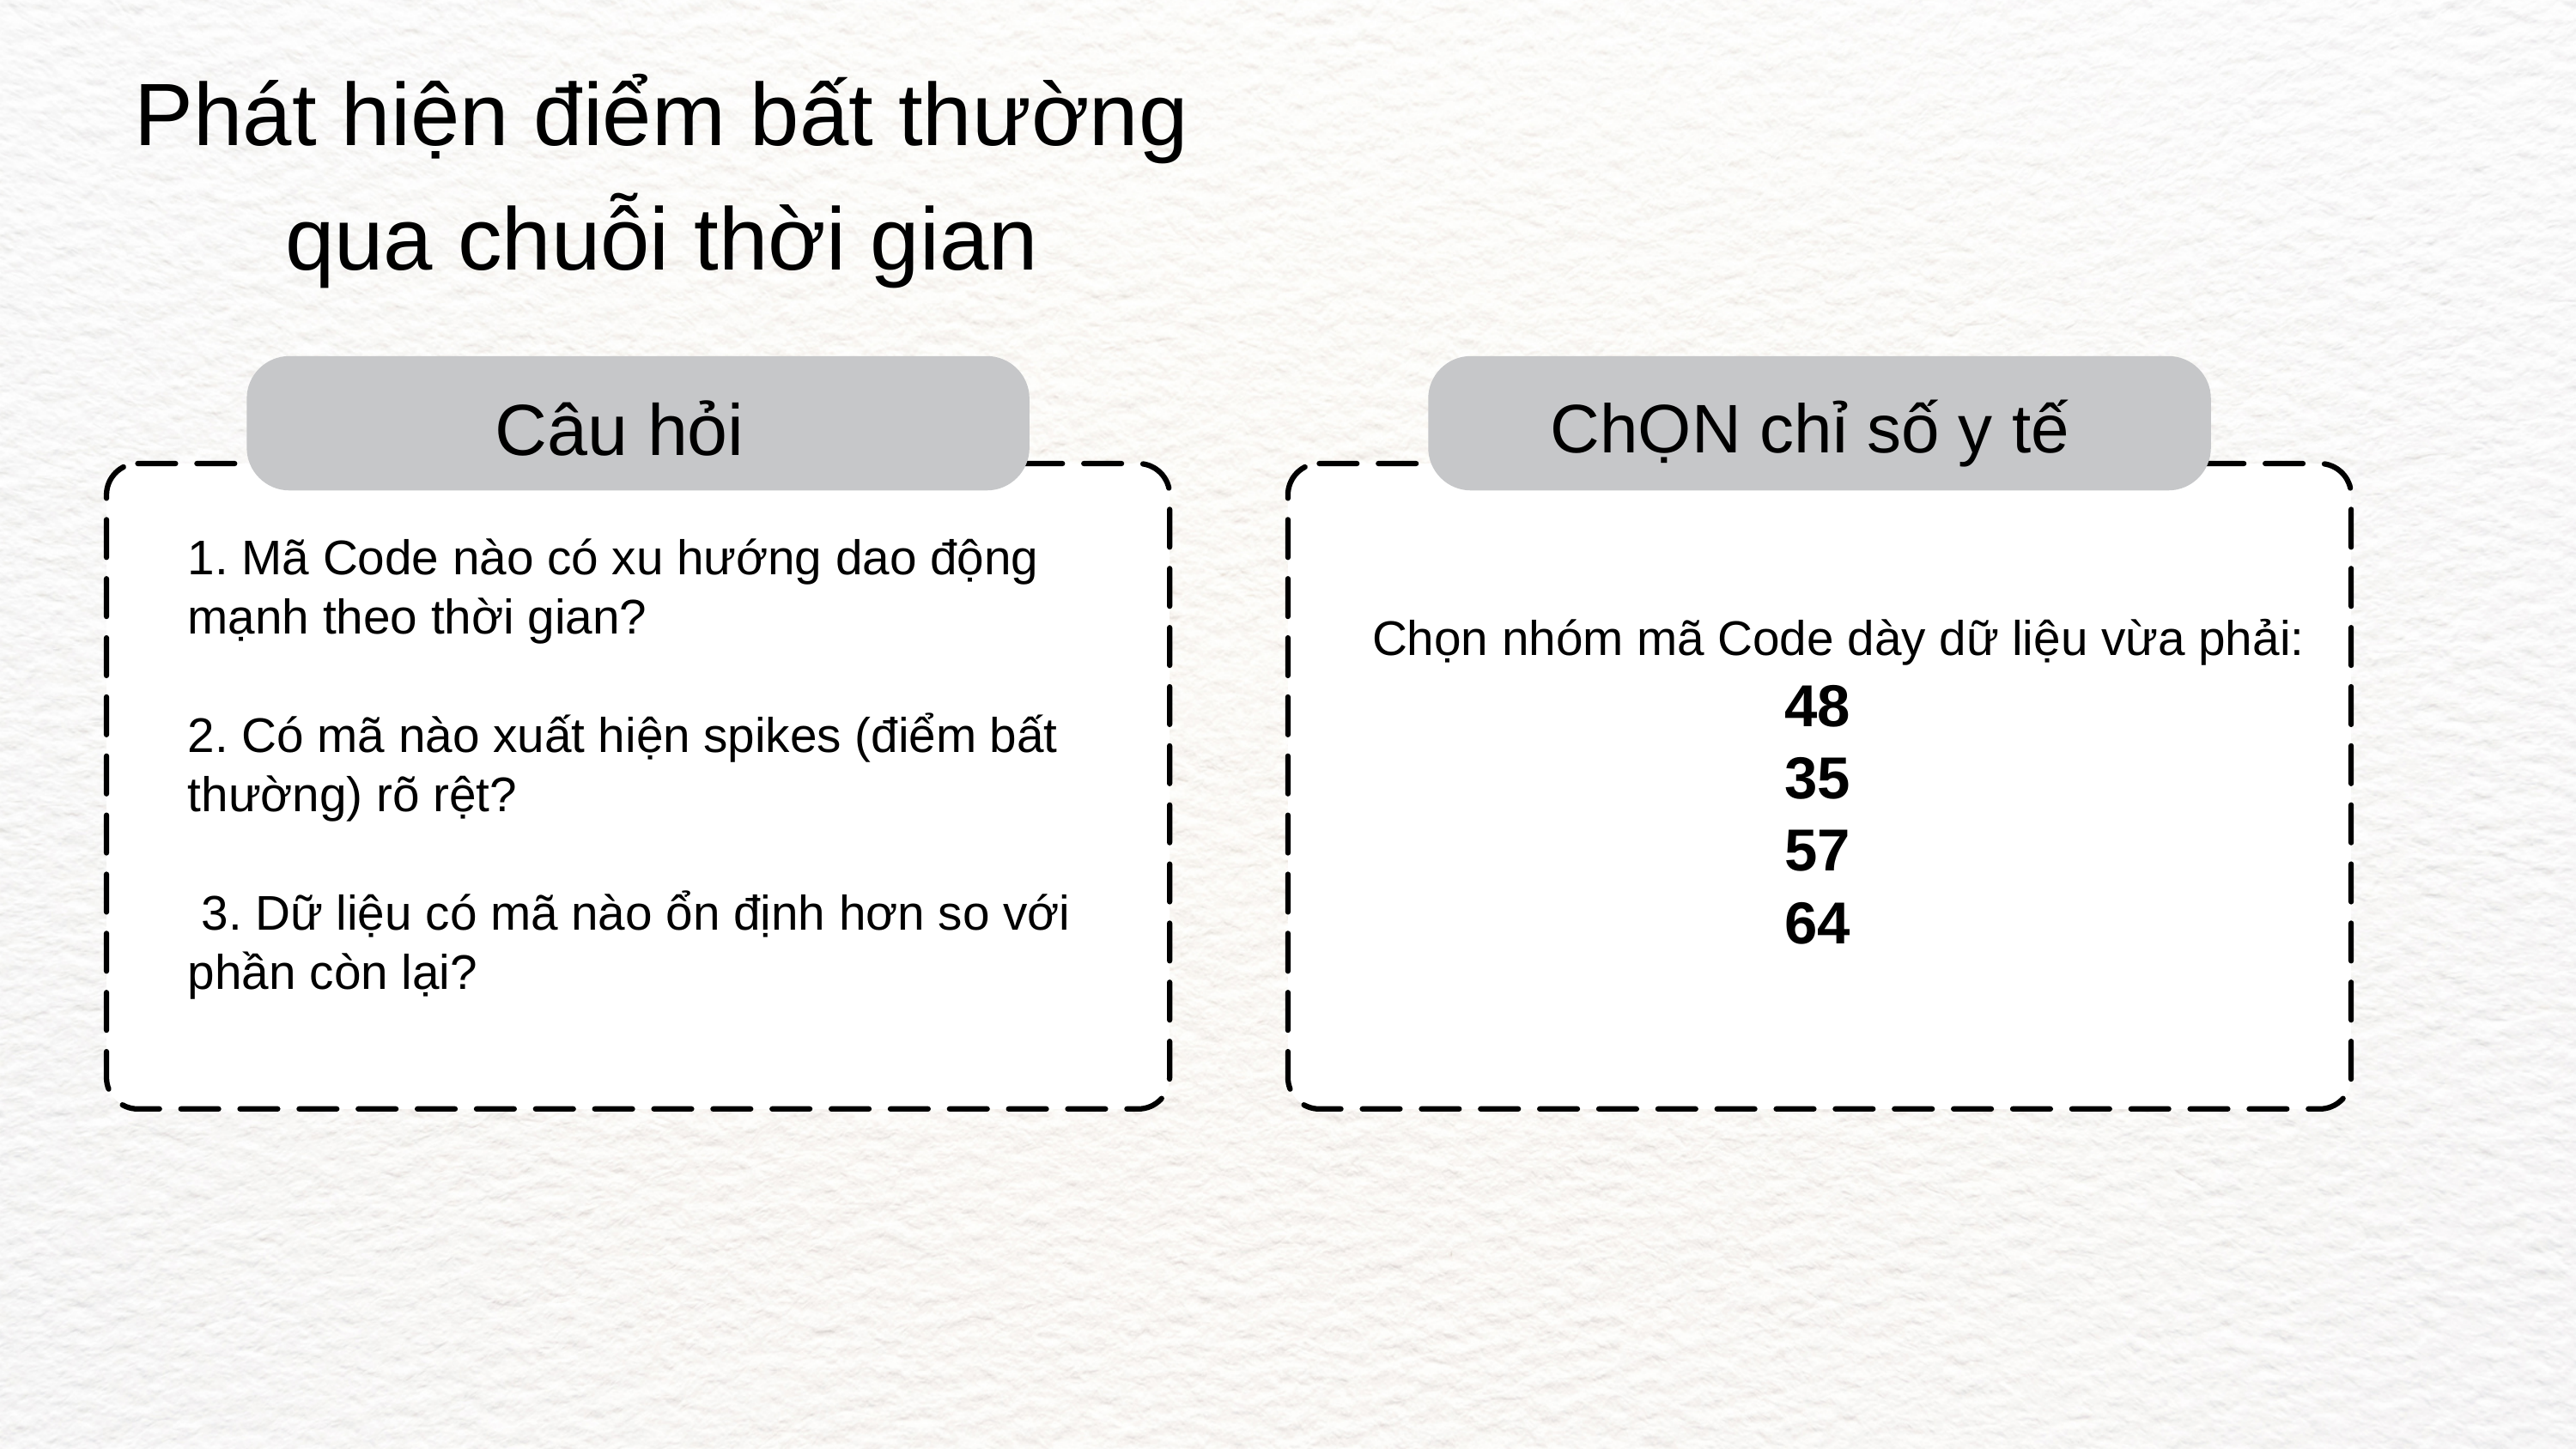

Phát hiện điểm bất thường qua chuỗi thời gian

Câu hỏi
ChỌN chỉ số y tế

1. Mã Code nào có xu hướng dao động mạnh theo thời gian?

2. Có mã nào xuất hiện spikes (điểm bất thường) rõ rệt?

 3. Dữ liệu có mã nào ổn định hơn so với phần còn lại?

Chọn nhóm mã Code dày dữ liệu vừa phải:
48
35
57
64